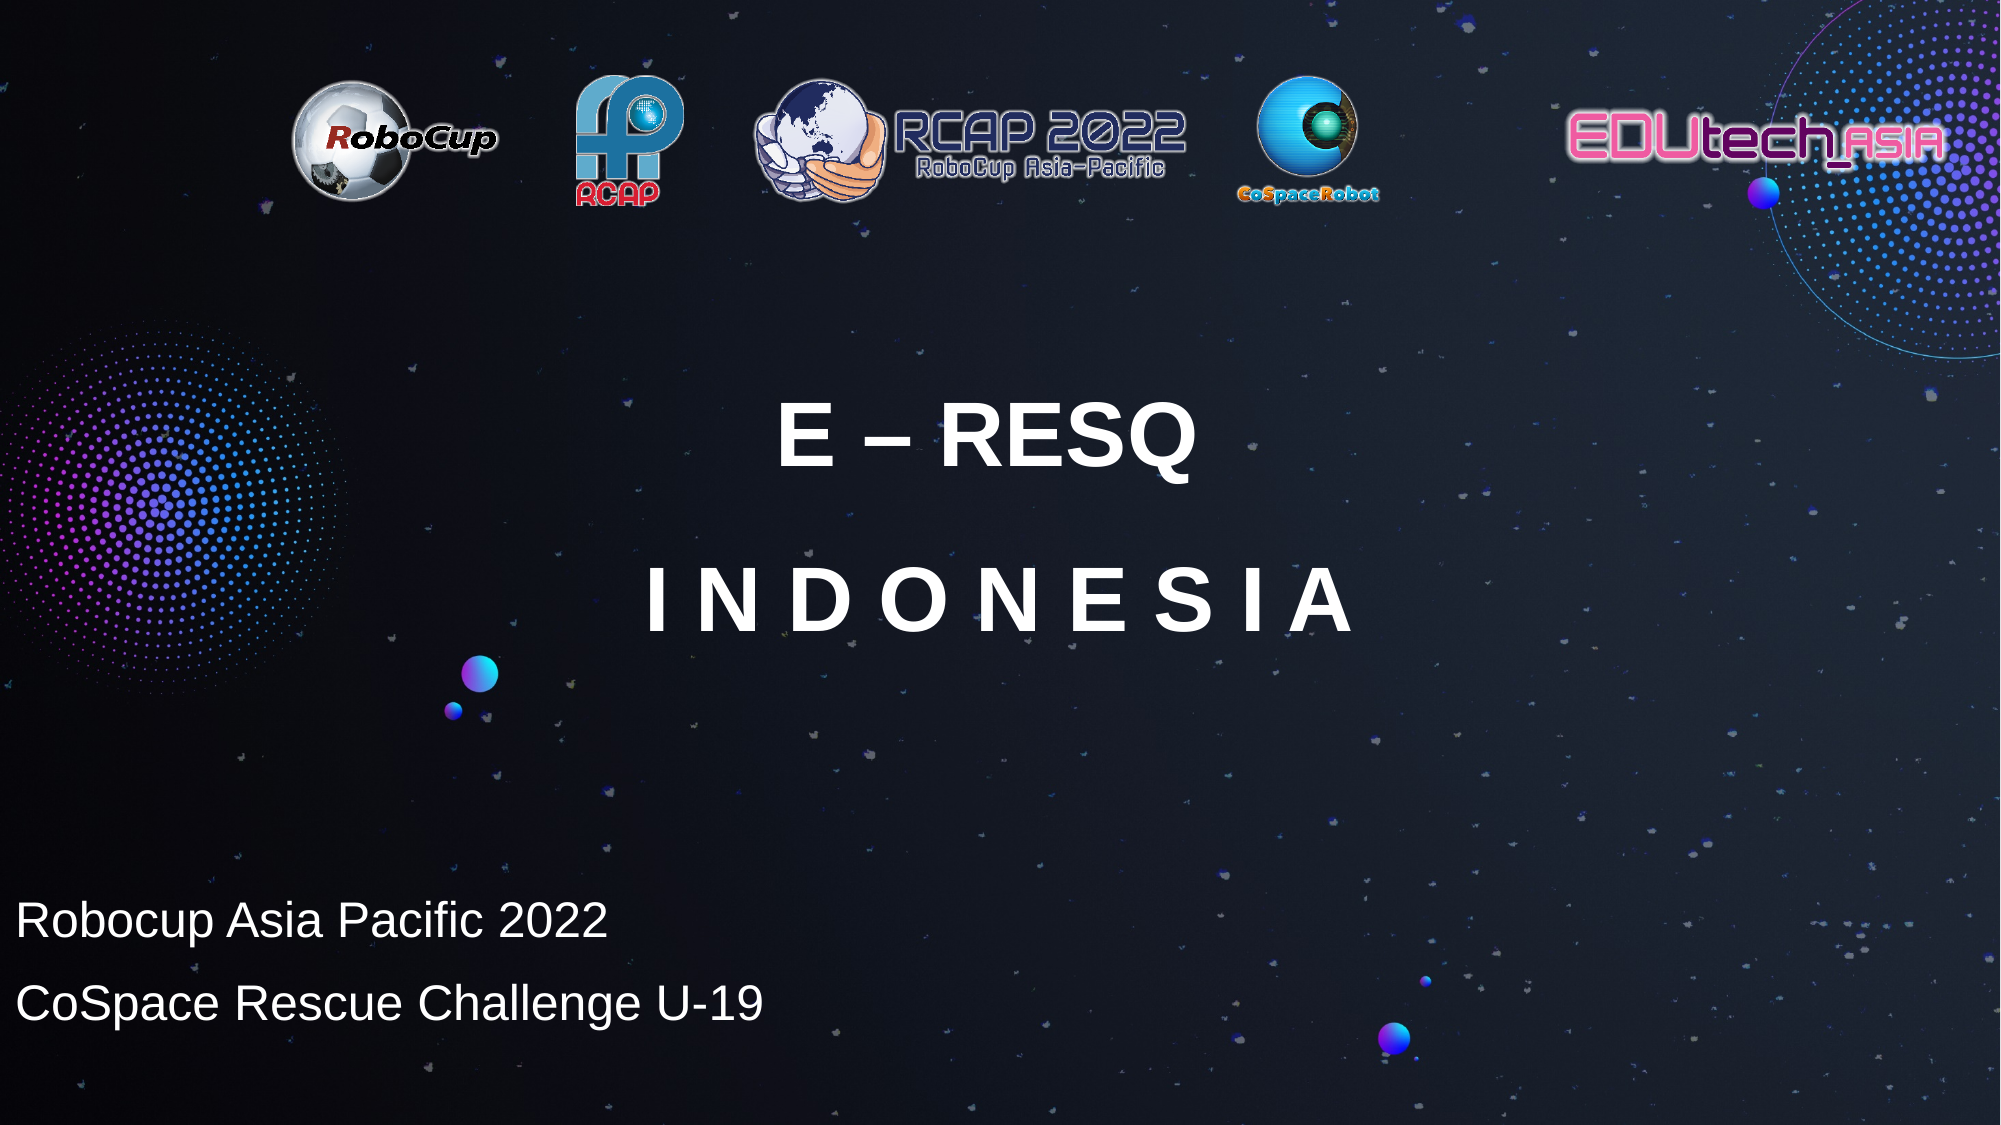

# E – RESQ I N D O N E S I A
Robocup Asia Pacific 2022
CoSpace Rescue Challenge U-19